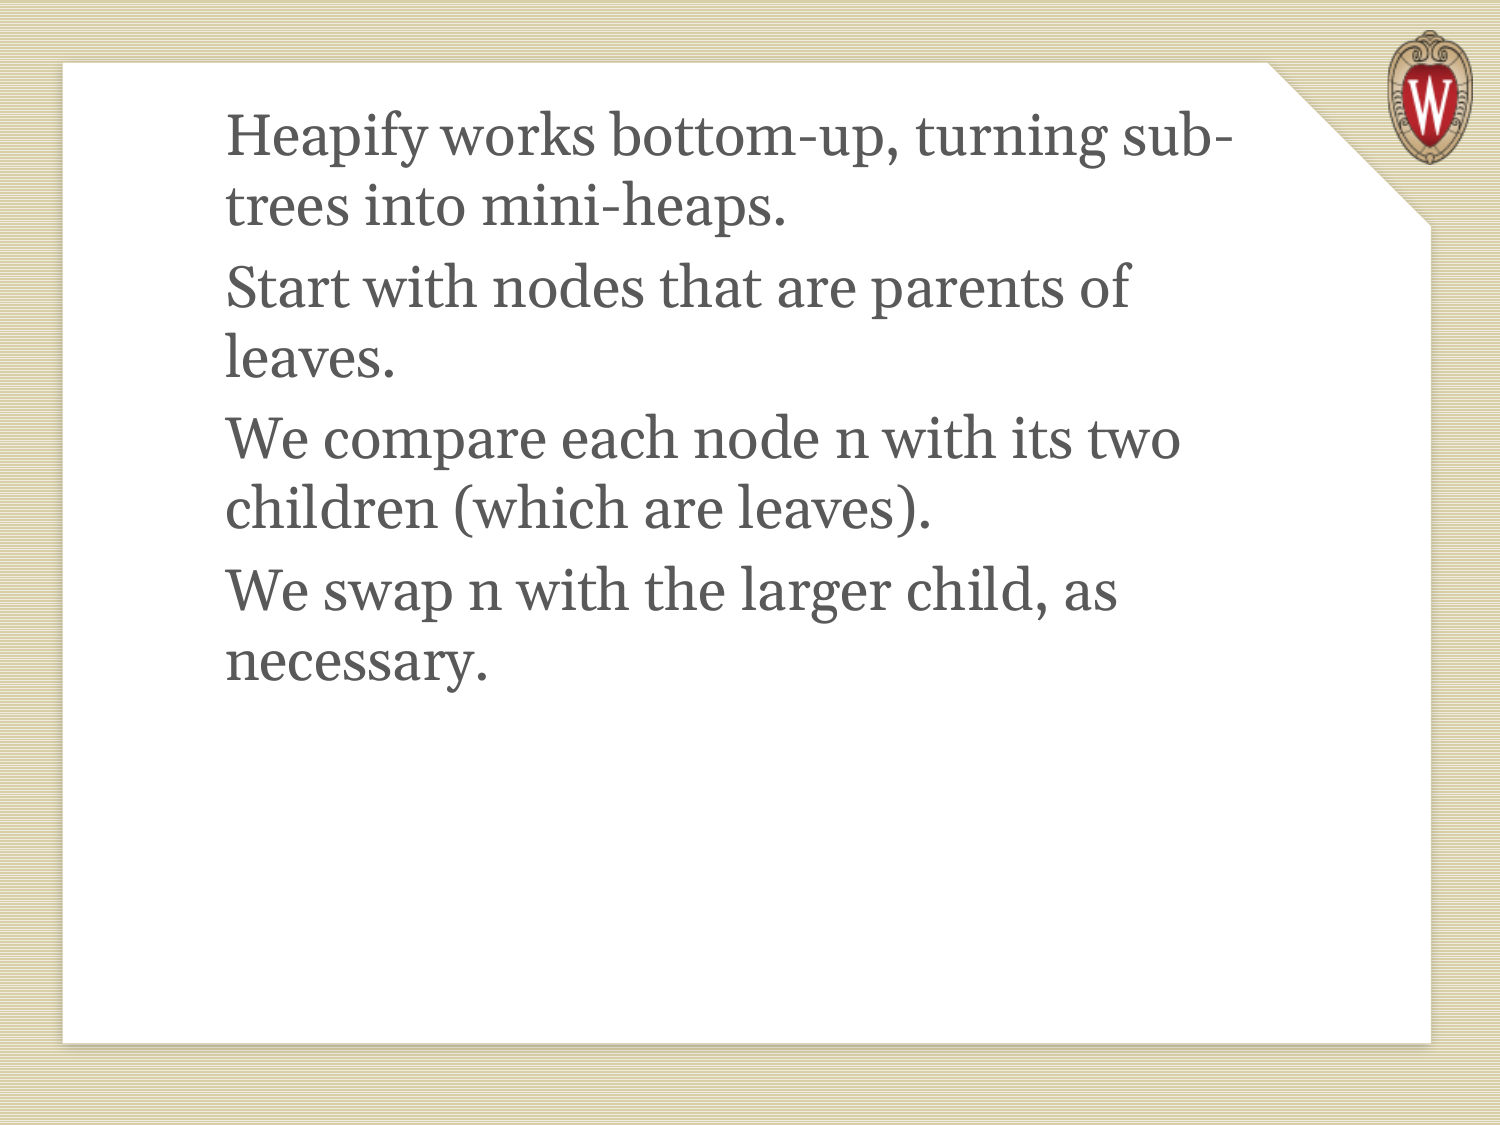

Heapify works bottom-up, turning sub-trees into mini-heaps.
Start with nodes that are parents of leaves.
We compare each node n with its two children (which are leaves).
We swap n with the larger child, as necessary.